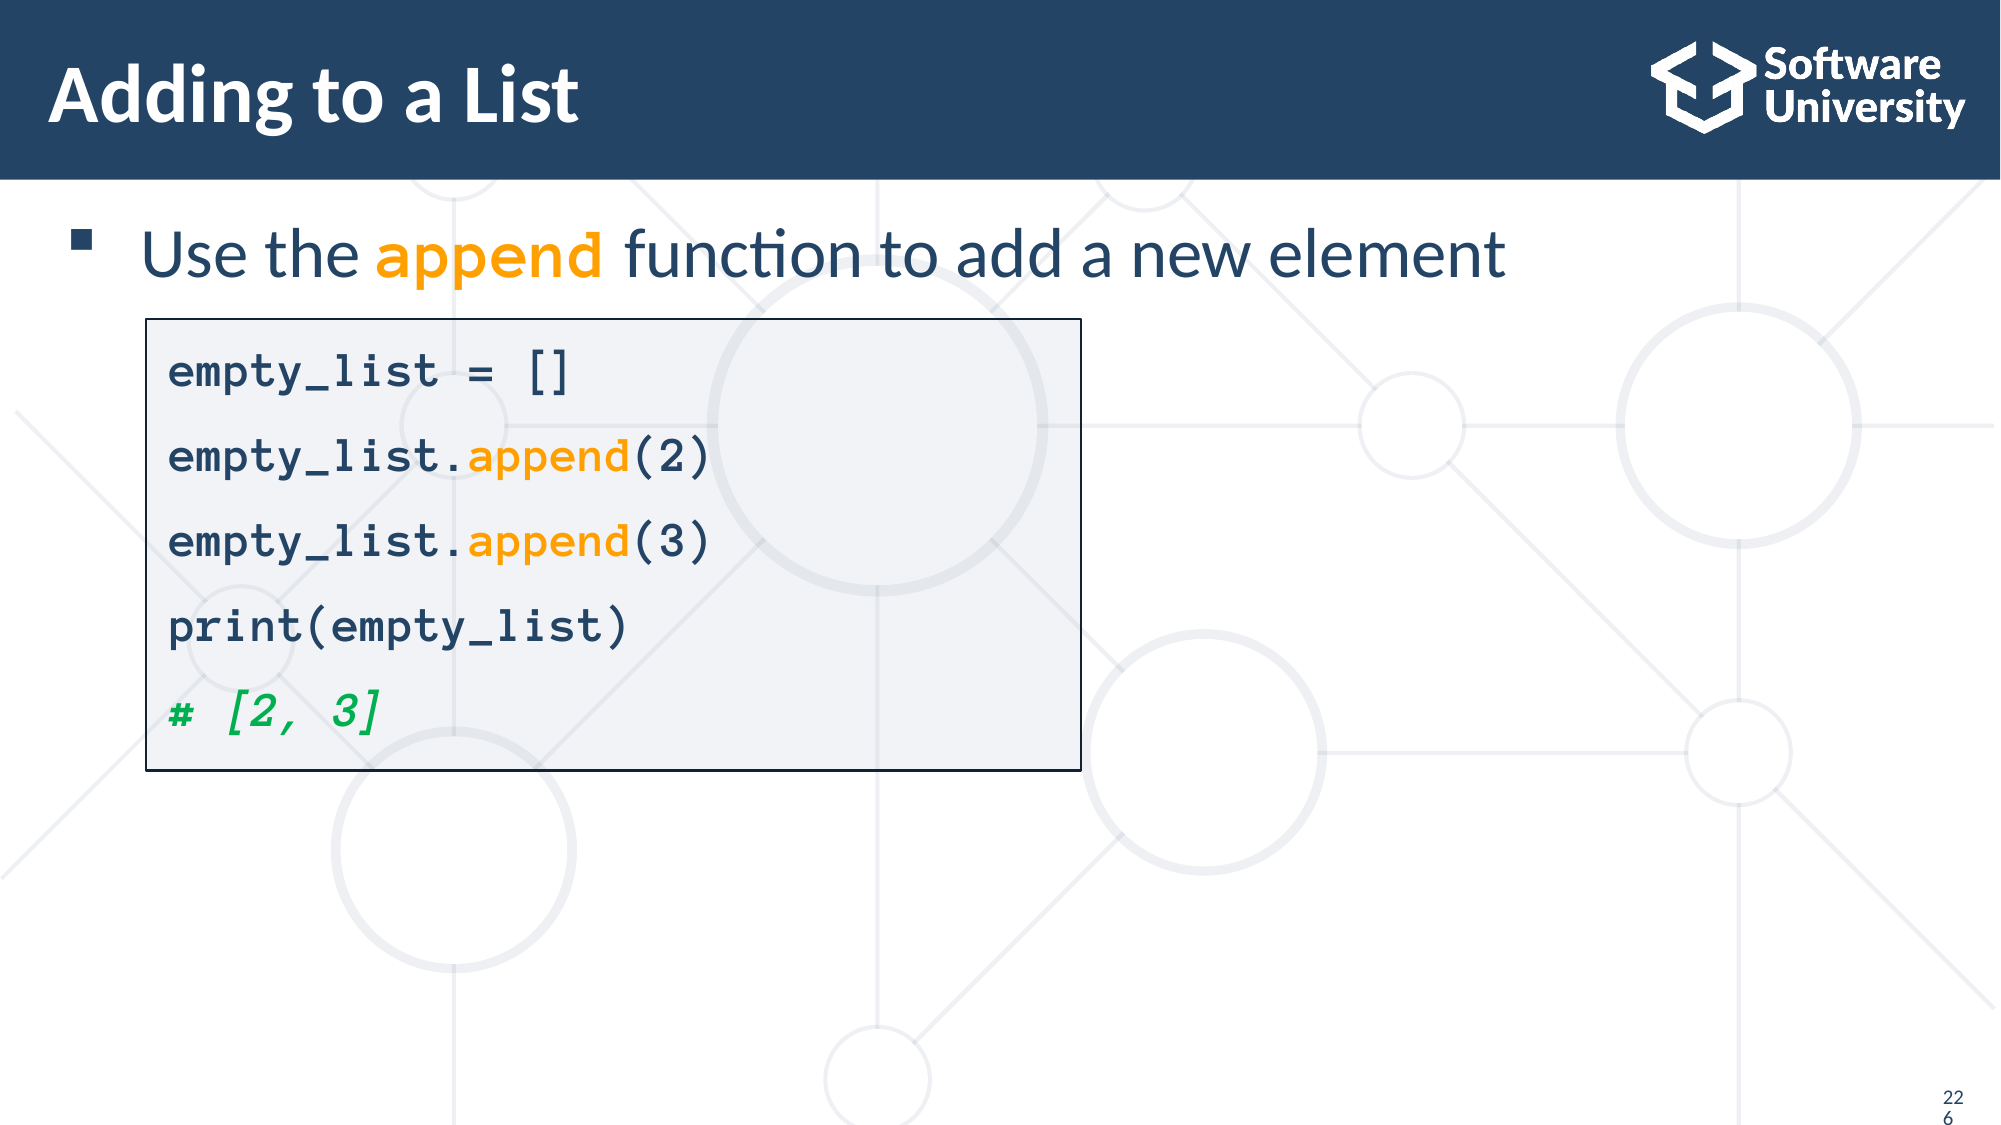

# Adding to a List
Use the append function to add a new element
empty_list = []
empty_list.append(2)
empty_list.append(3)
print(empty_list)
# [2, 3]
226